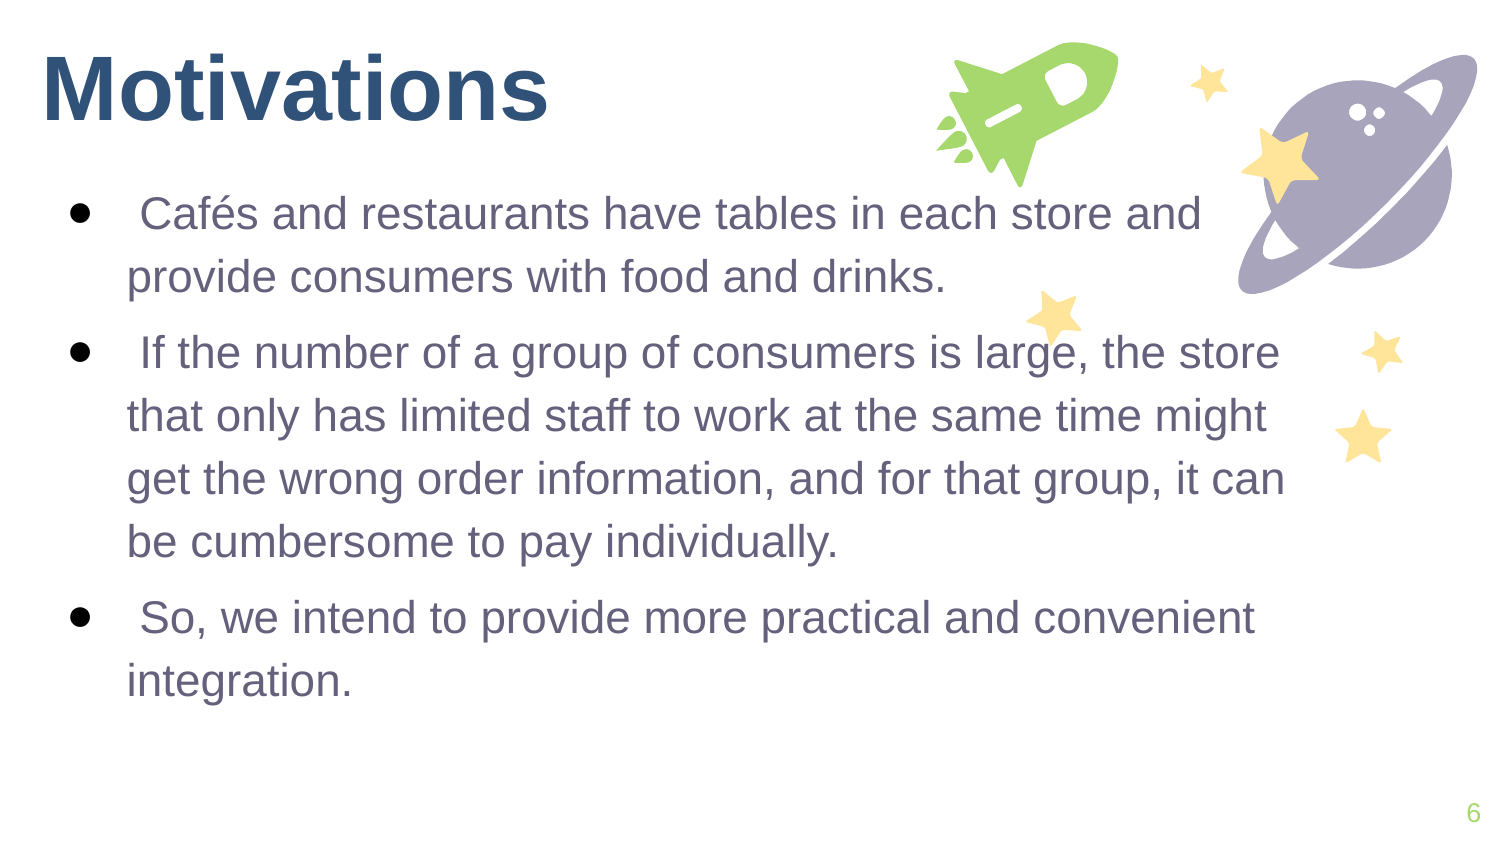

Motivations

 Cafés and restaurants have tables in each store and provide consumers with food and drinks.
 If the number of a group of consumers is large, the store that only has limited staff to work at the same time might get the wrong order information, and for that group, it can be cumbersome to pay individually.
 So, we intend to provide more practical and convenient integration.

6